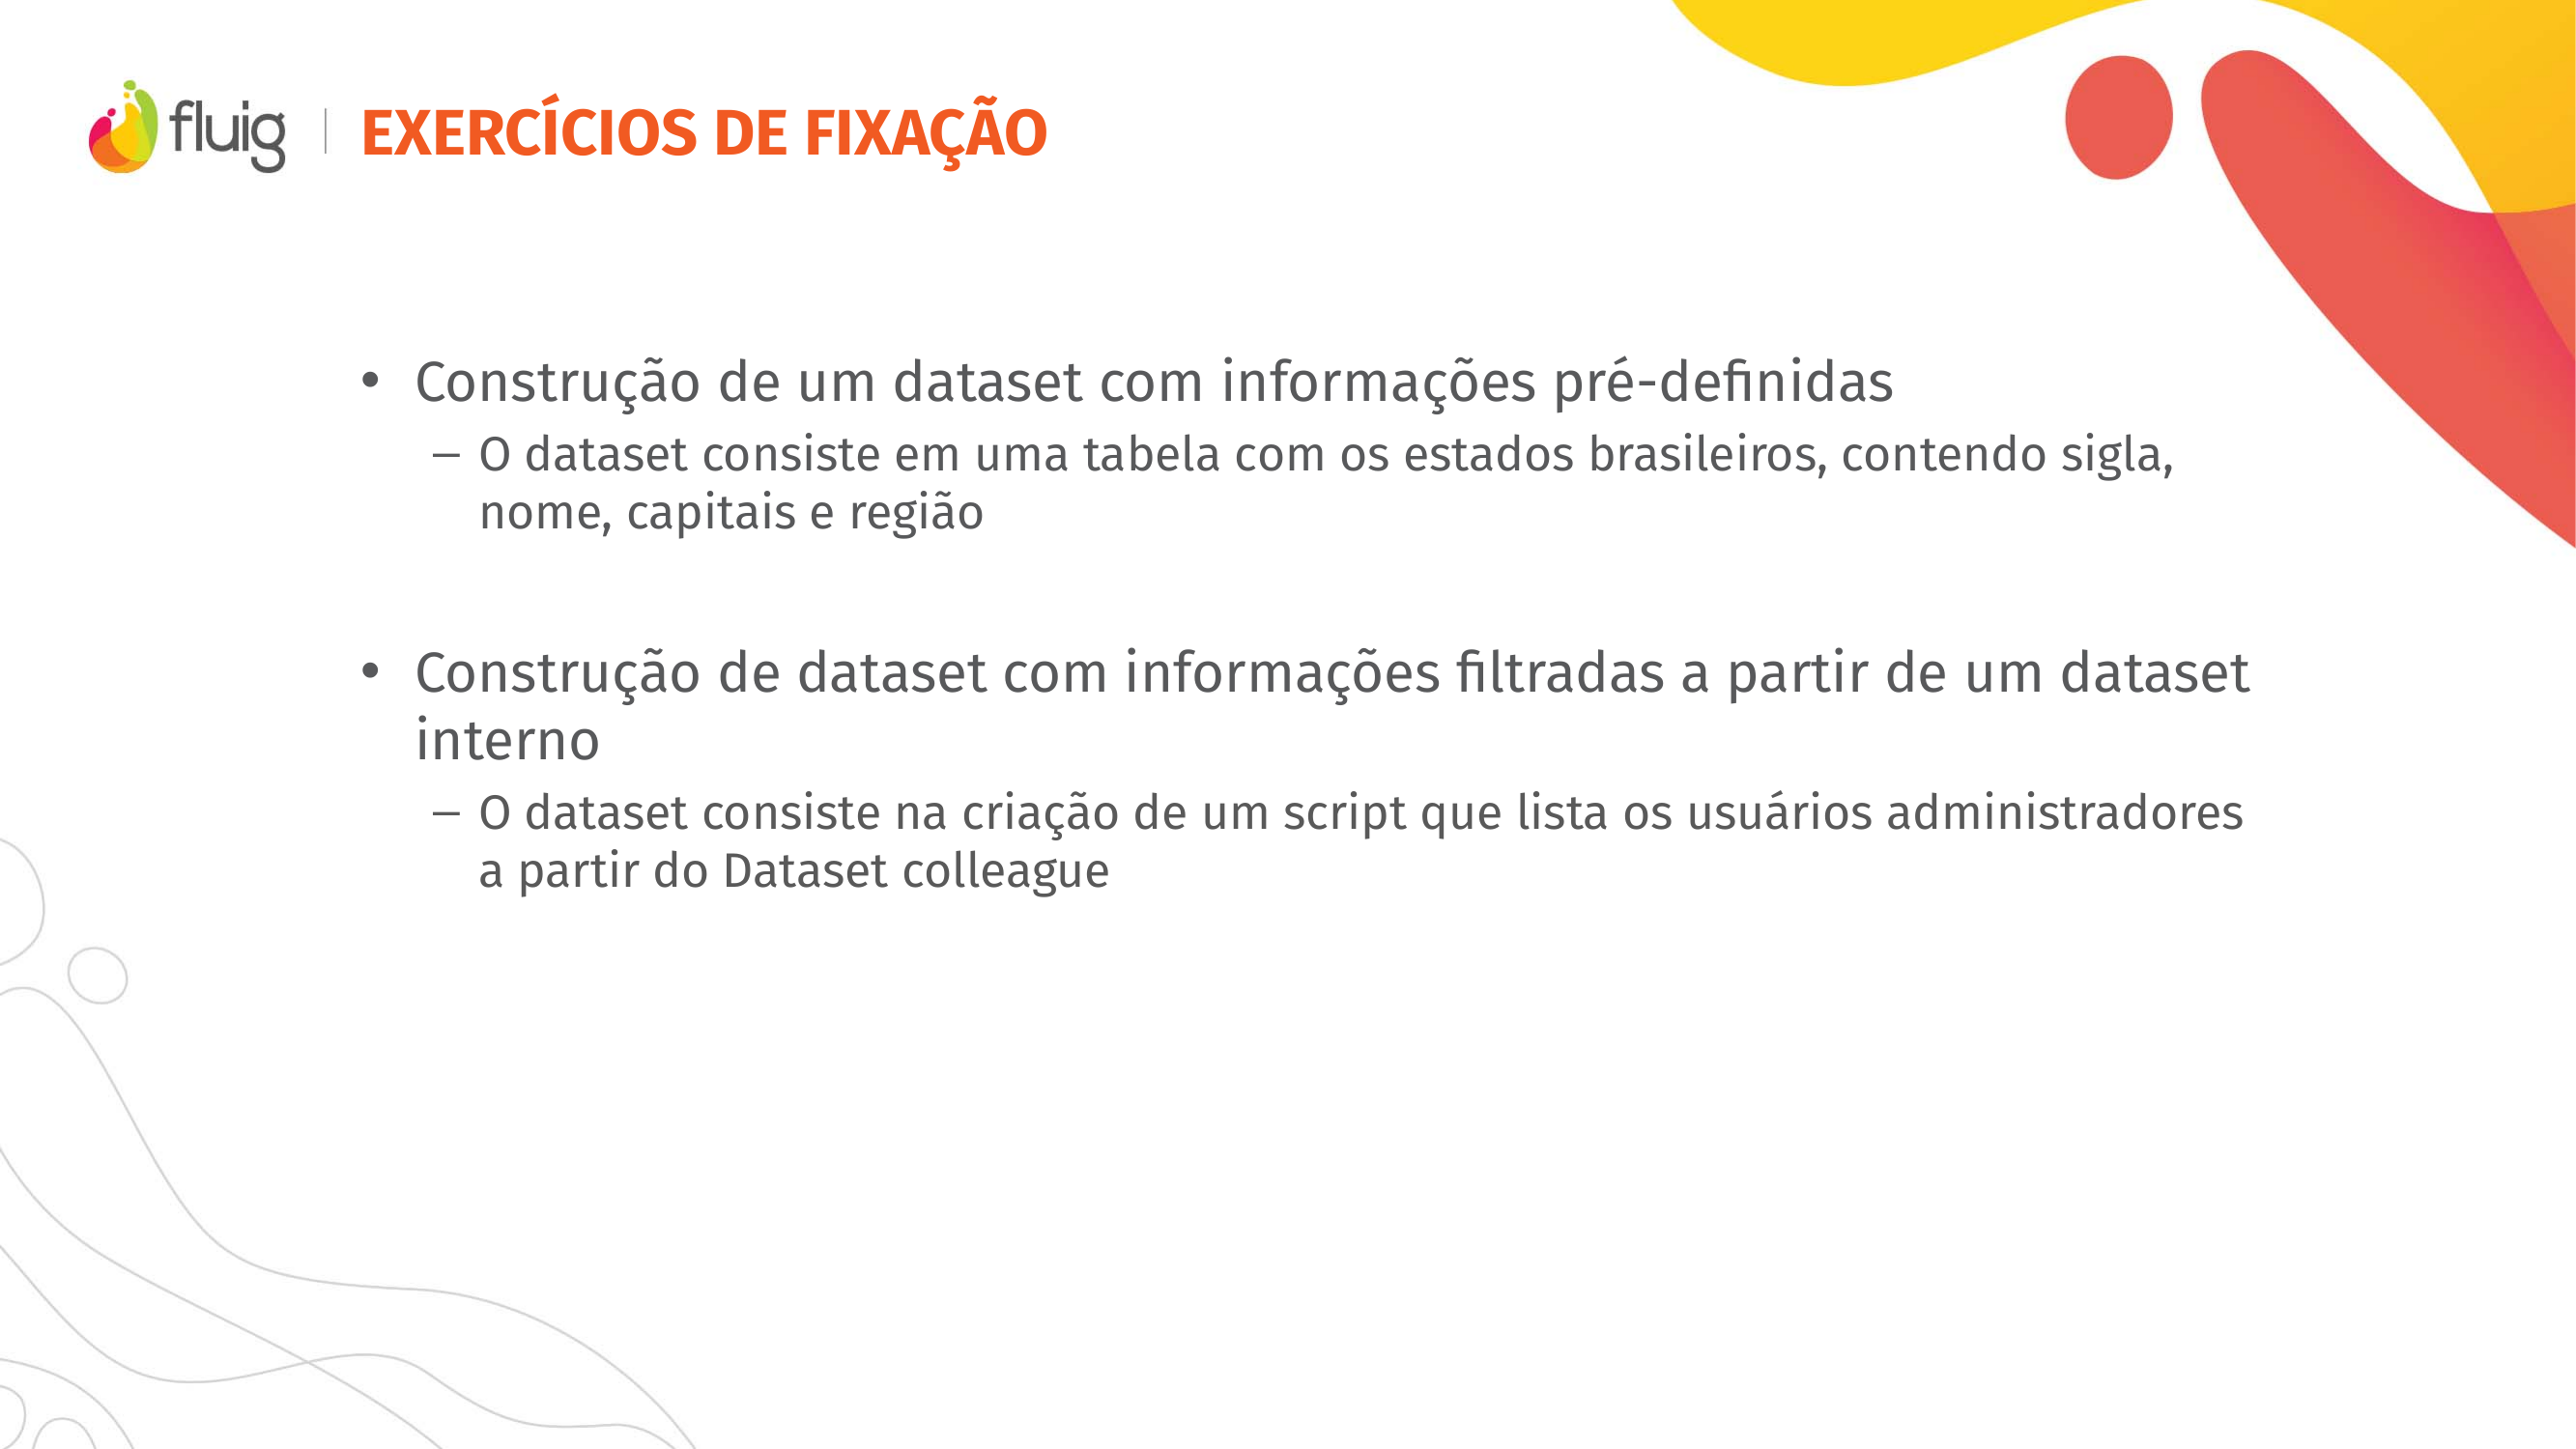

# Exercícios de fixação
Construção de um dataset com informações pré-definidas
O dataset consiste em uma tabela com os estados brasileiros, contendo sigla, nome, capitais e região

Construção de dataset com informações filtradas a partir de um dataset interno
O dataset consiste na criação de um script que lista os usuários administradores a partir do Dataset colleague